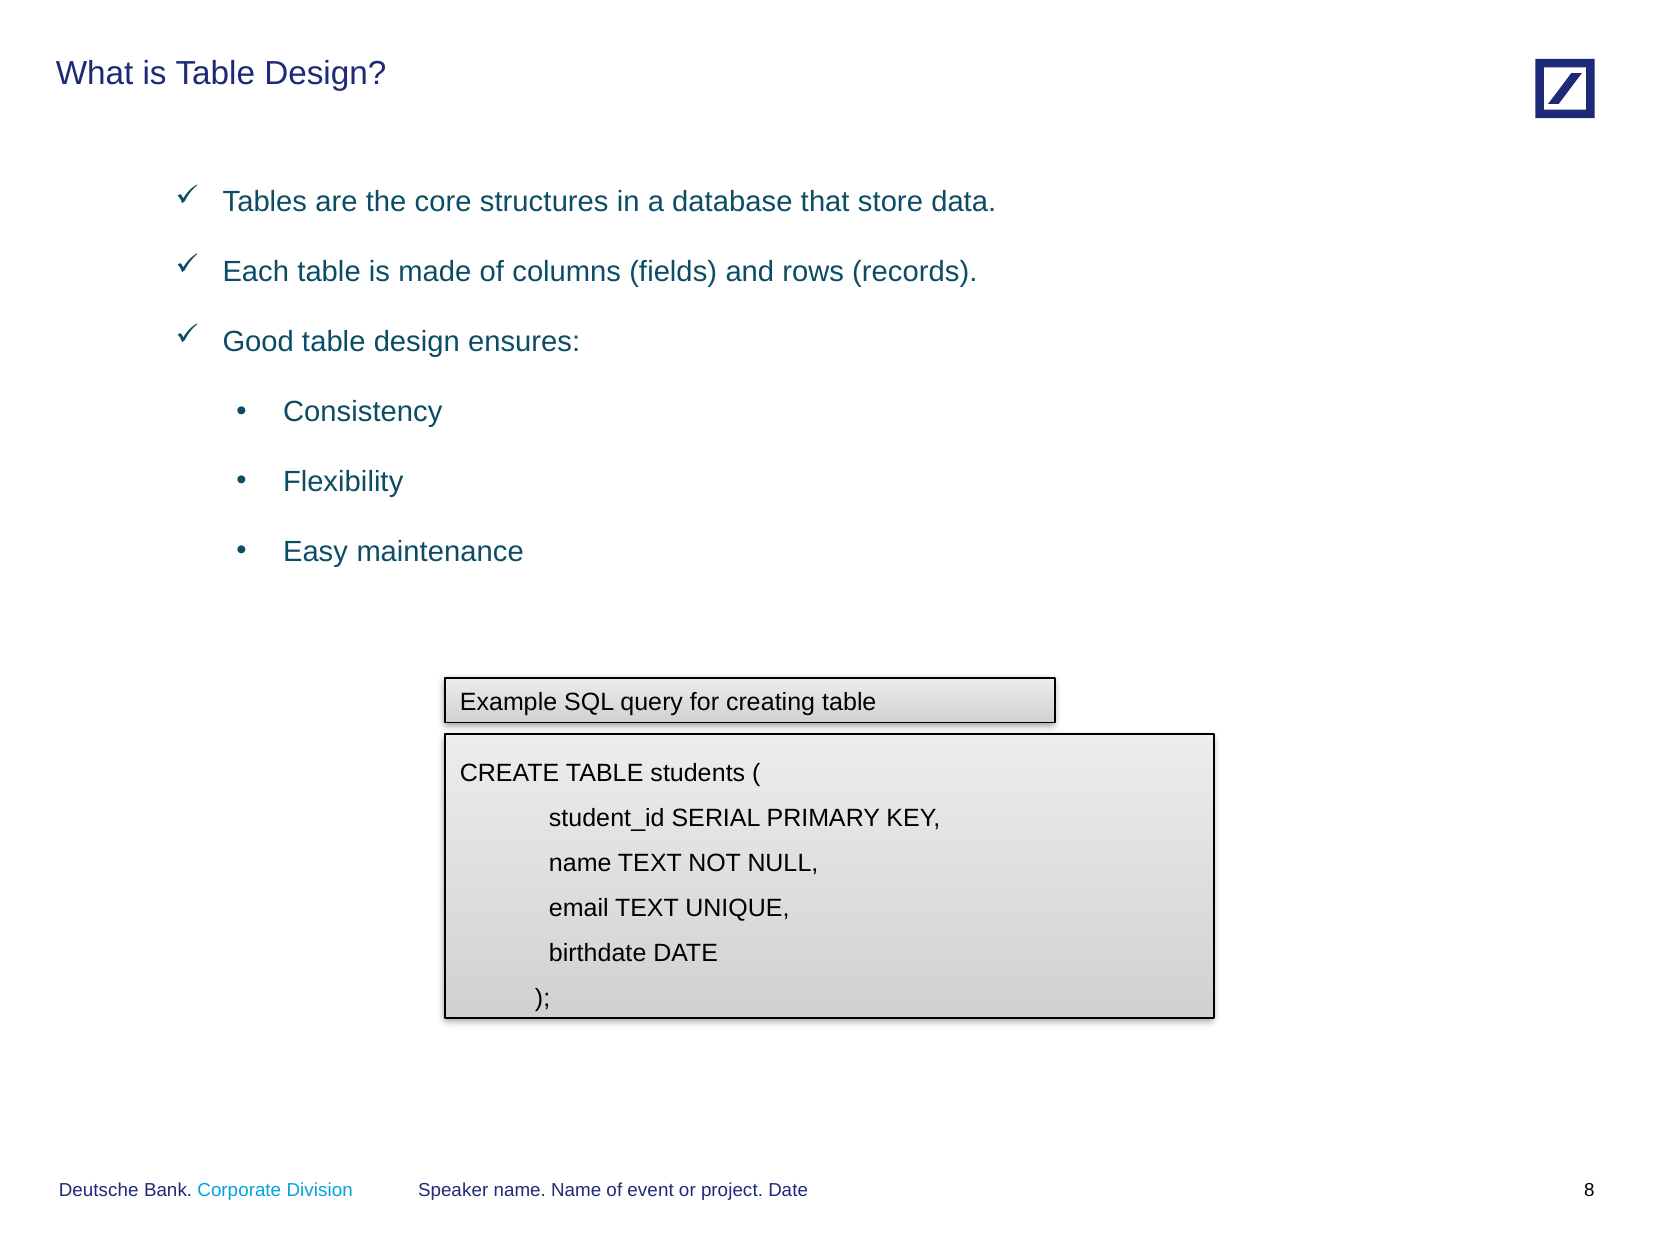

# What is Table Design?
Tables are the core structures in a database that store data.
Each table is made of columns (fields) and rows (records).
Good table design ensures:
Consistency
Flexibility
Easy maintenance
Example SQL query for creating table
CREATE TABLE students (
  student_id SERIAL PRIMARY KEY,
  name TEXT NOT NULL,
  email TEXT UNIQUE,
  birthdate DATE
);
Speaker name. Name of event or project. Date
8